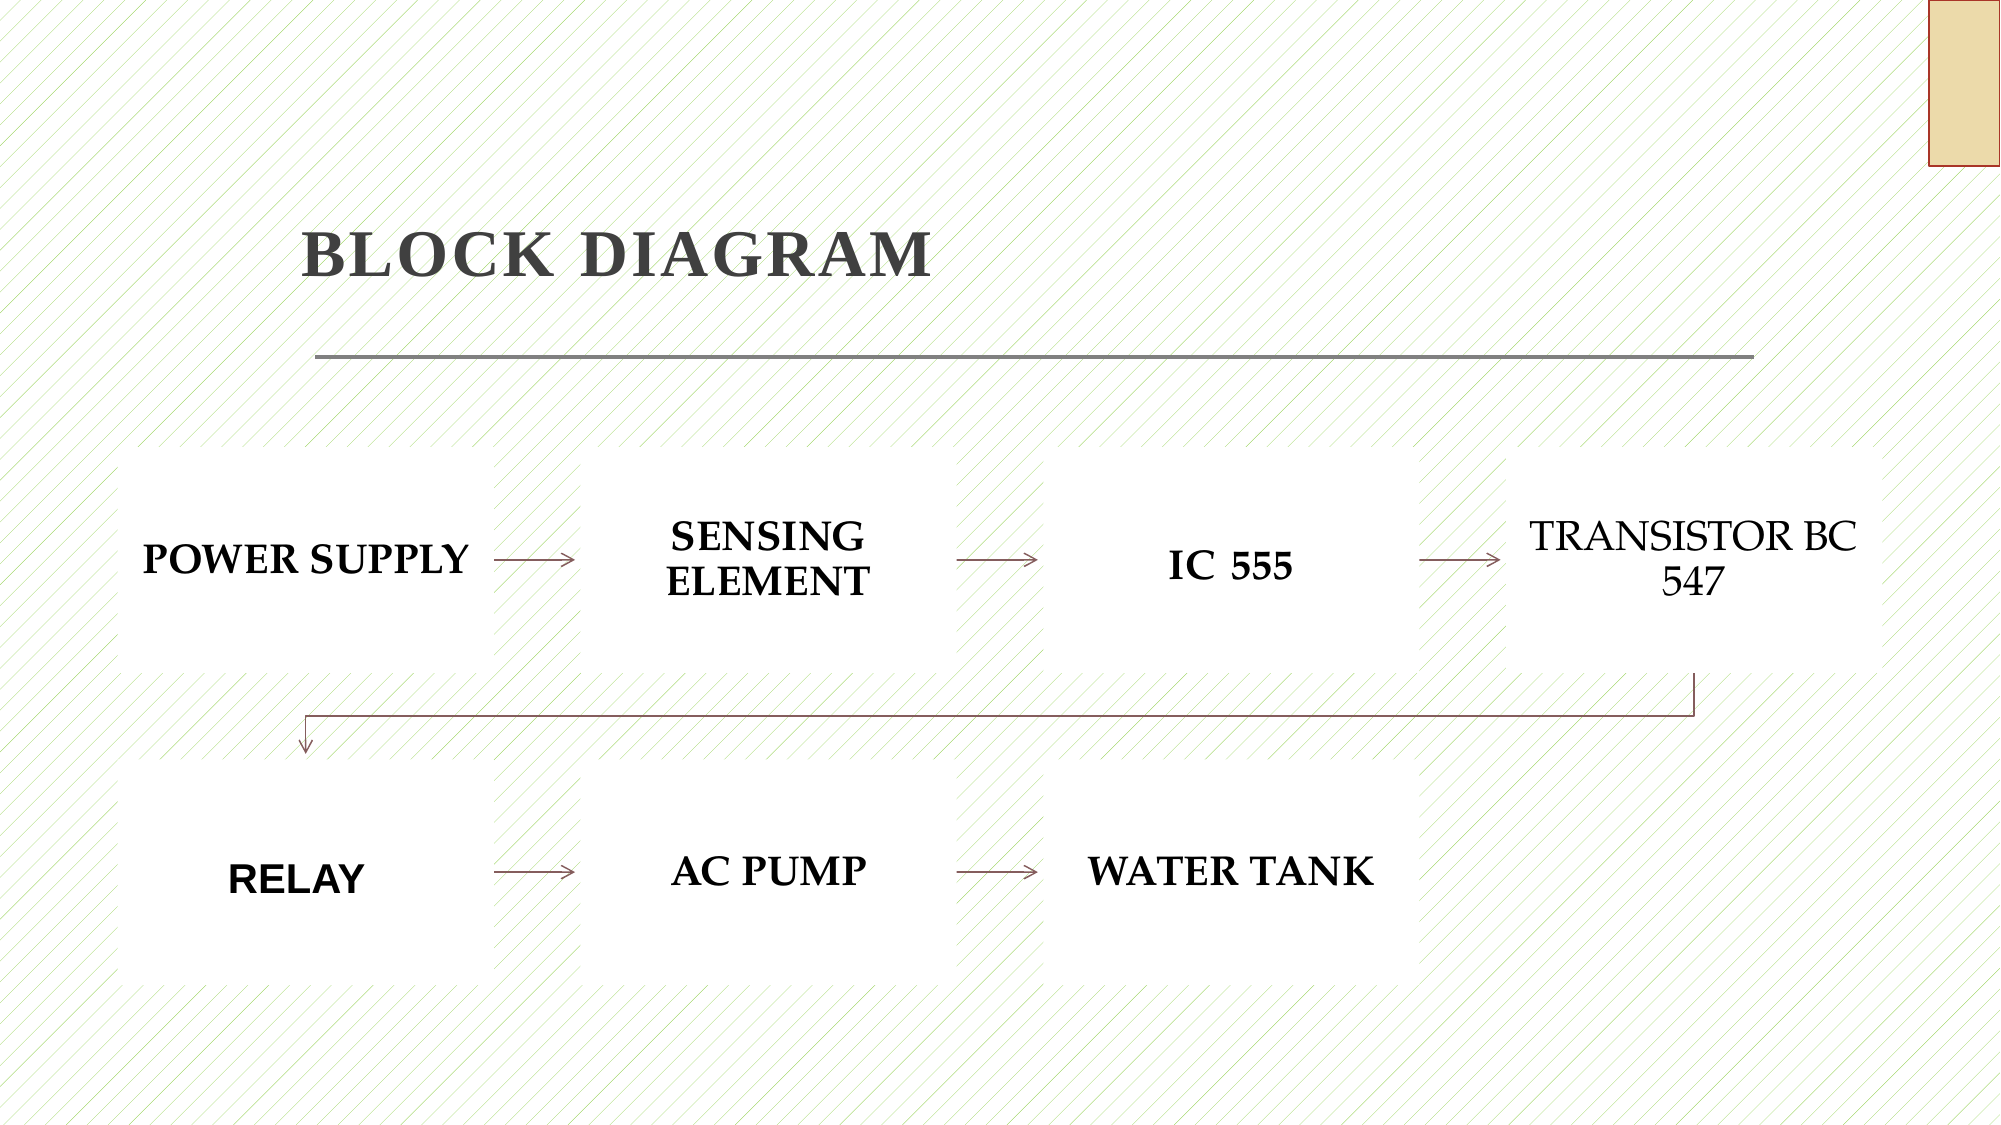

# BLOCK DIAGRAM

POWER SUPPLY

SENSING ELEMENT

IC 555

TRANSISTOR BC 547

RELAY

AC PUMP
WATER TANK